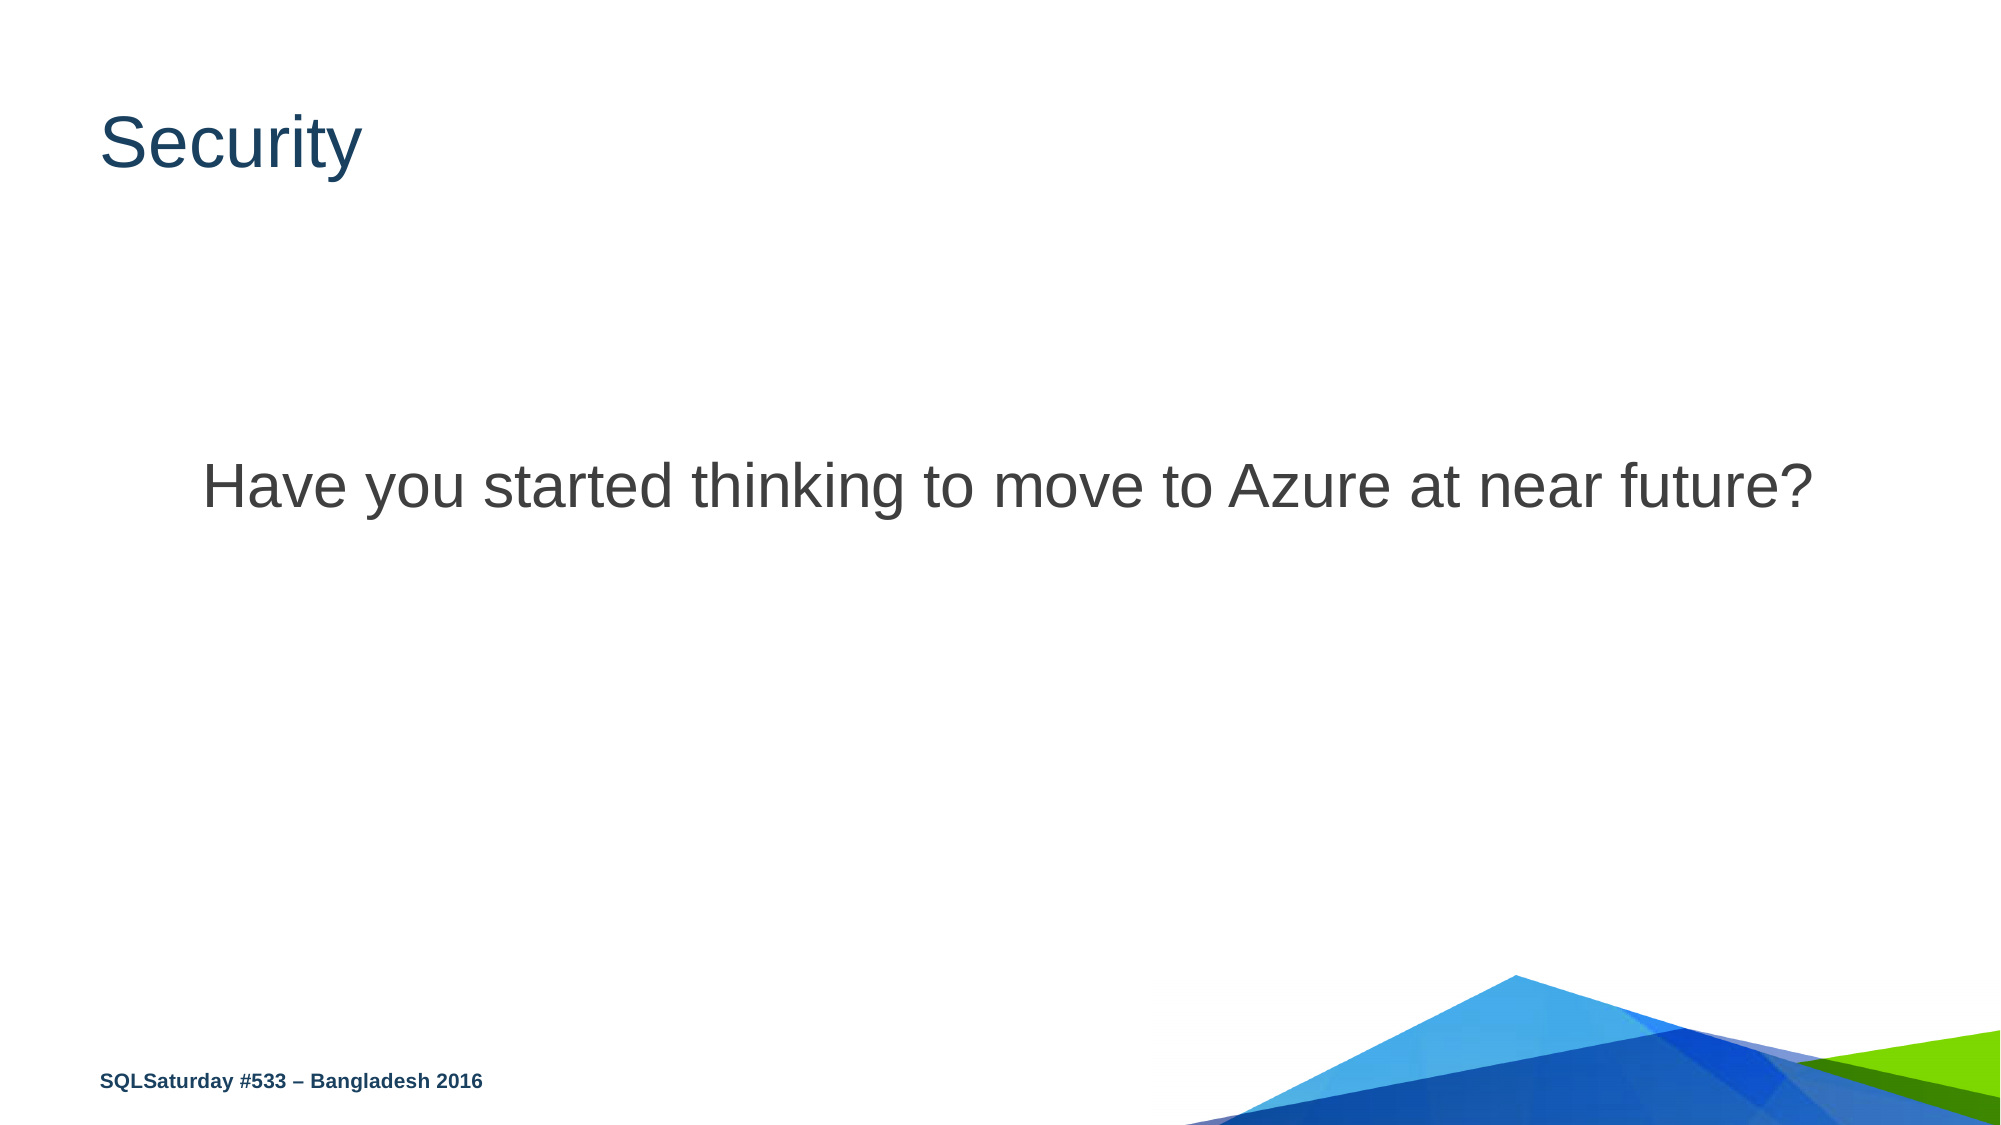

# Security

Have you started thinking to move to Azure at near future?
SQLSaturday #533 – Bangladesh 2016